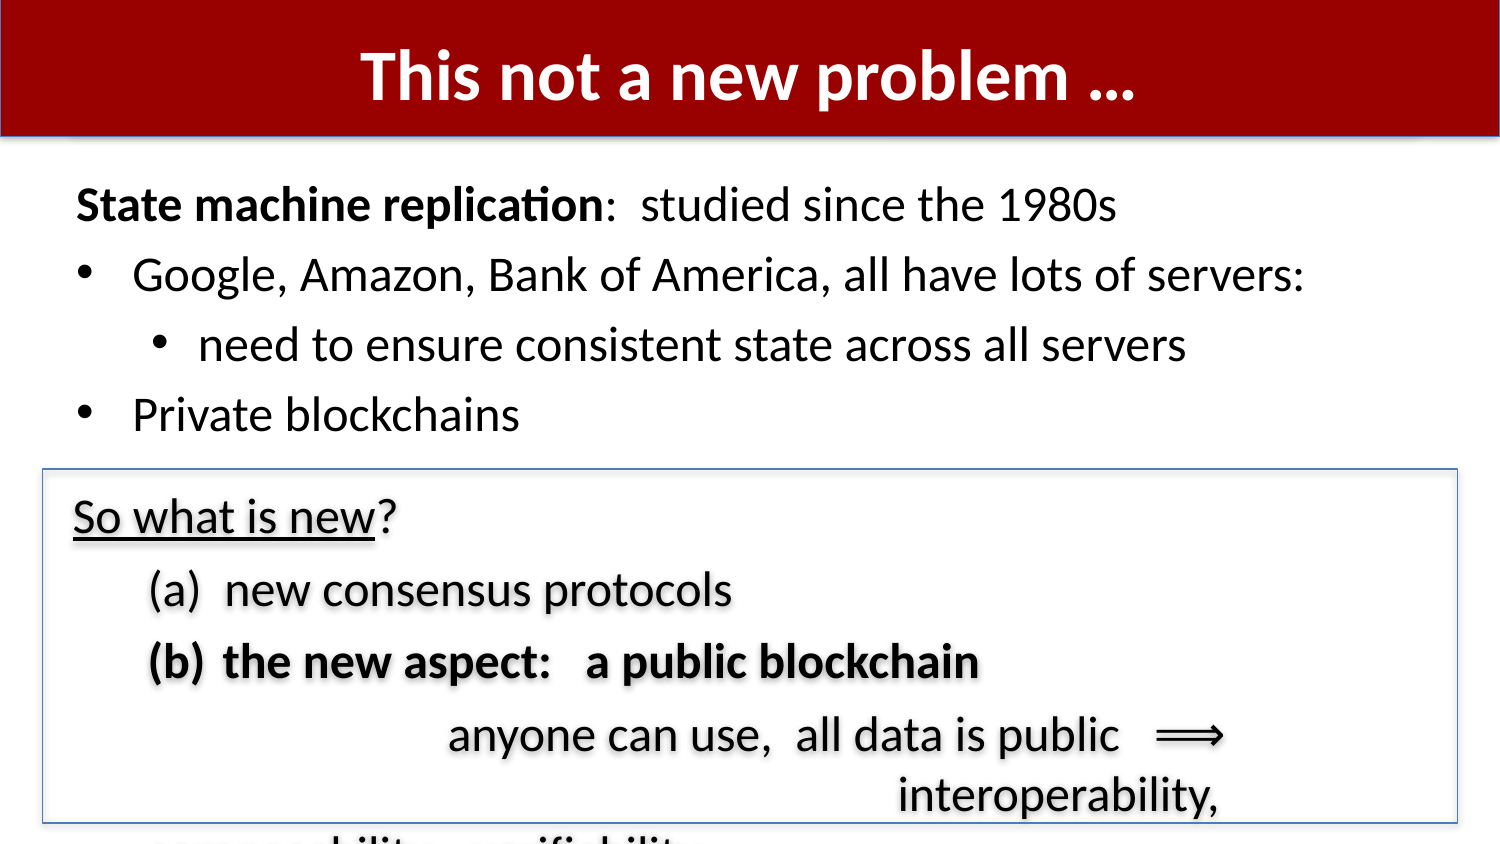

# This not a new problem …
State machine replication:  studied since the 1980s
Google, Amazon, Bank of America, all have lots of servers:
need to ensure consistent state across all servers
Private blockchains

So what is new?
(a)  new consensus protocols
the new aspect:   a public blockchain
		anyone can use,  all data is public   ⟹
					interoperability,   composability,   verifiability